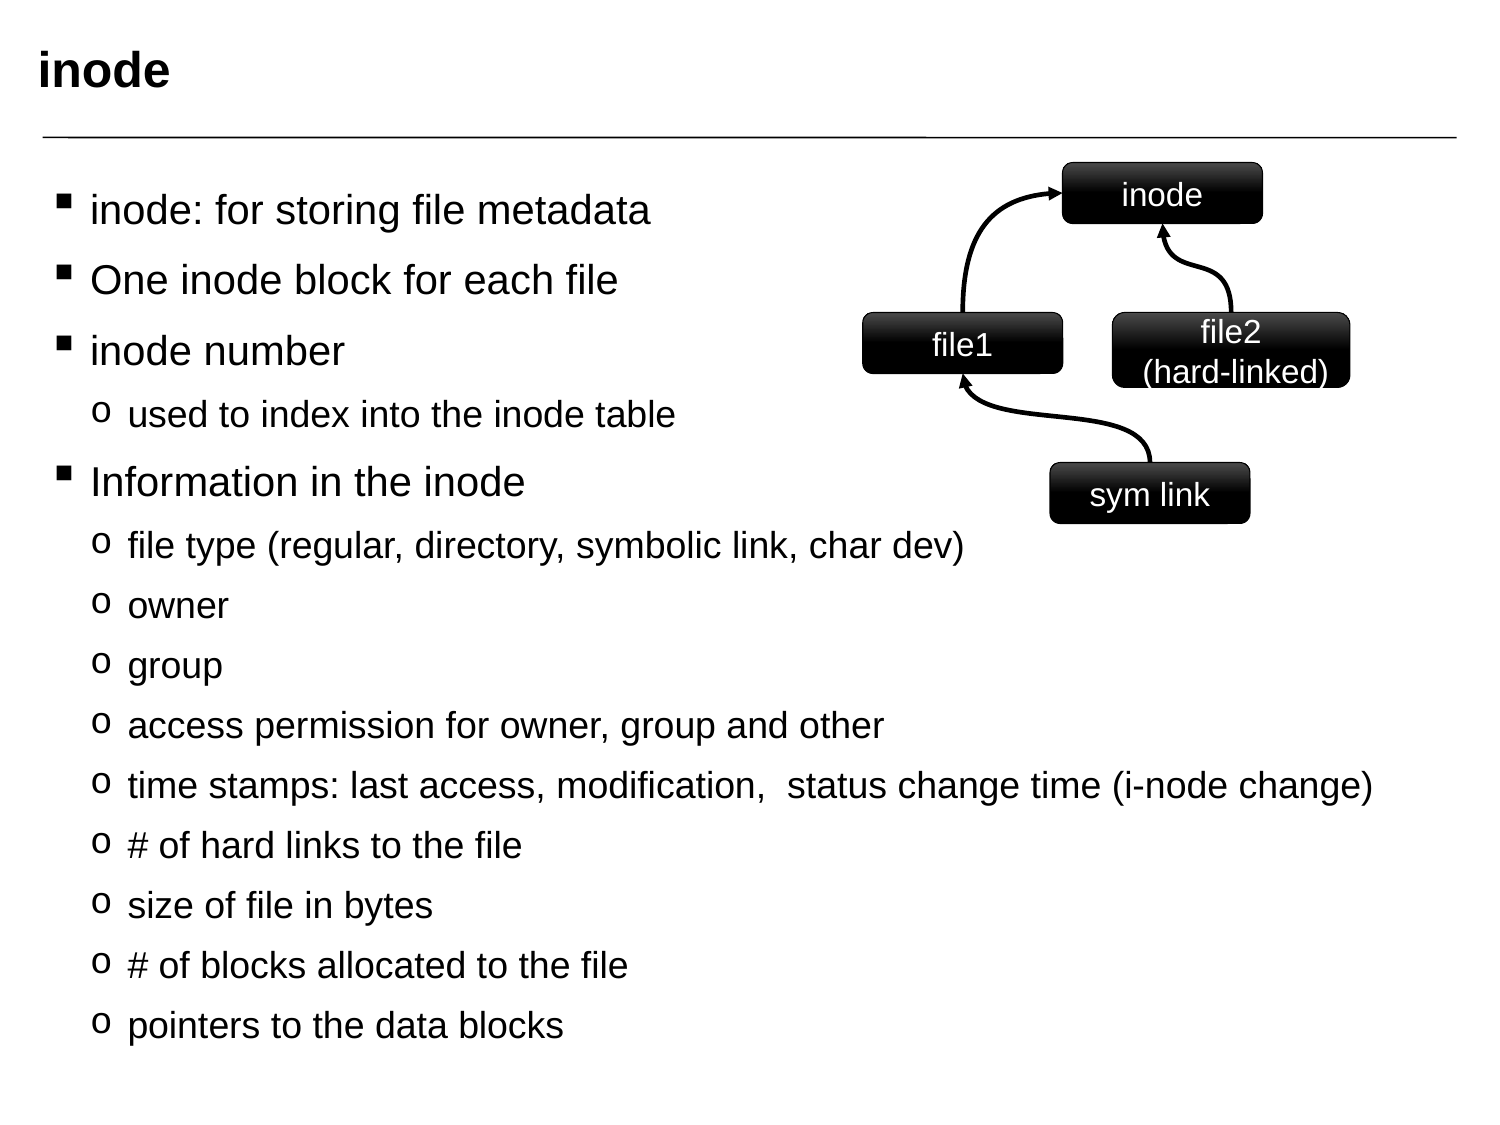

# inode
inode
inode: for storing file metadata
One inode block for each file
inode number
used to index into the inode table
Information in the inode
file type (regular, directory, symbolic link, char dev)
owner
group
access permission for owner, group and other
time stamps: last access, modification,  status change time (i-node change)
# of hard links to the file
size of file in bytes
# of blocks allocated to the file
pointers to the data blocks
file1
file2
 (hard-linked)
sym link